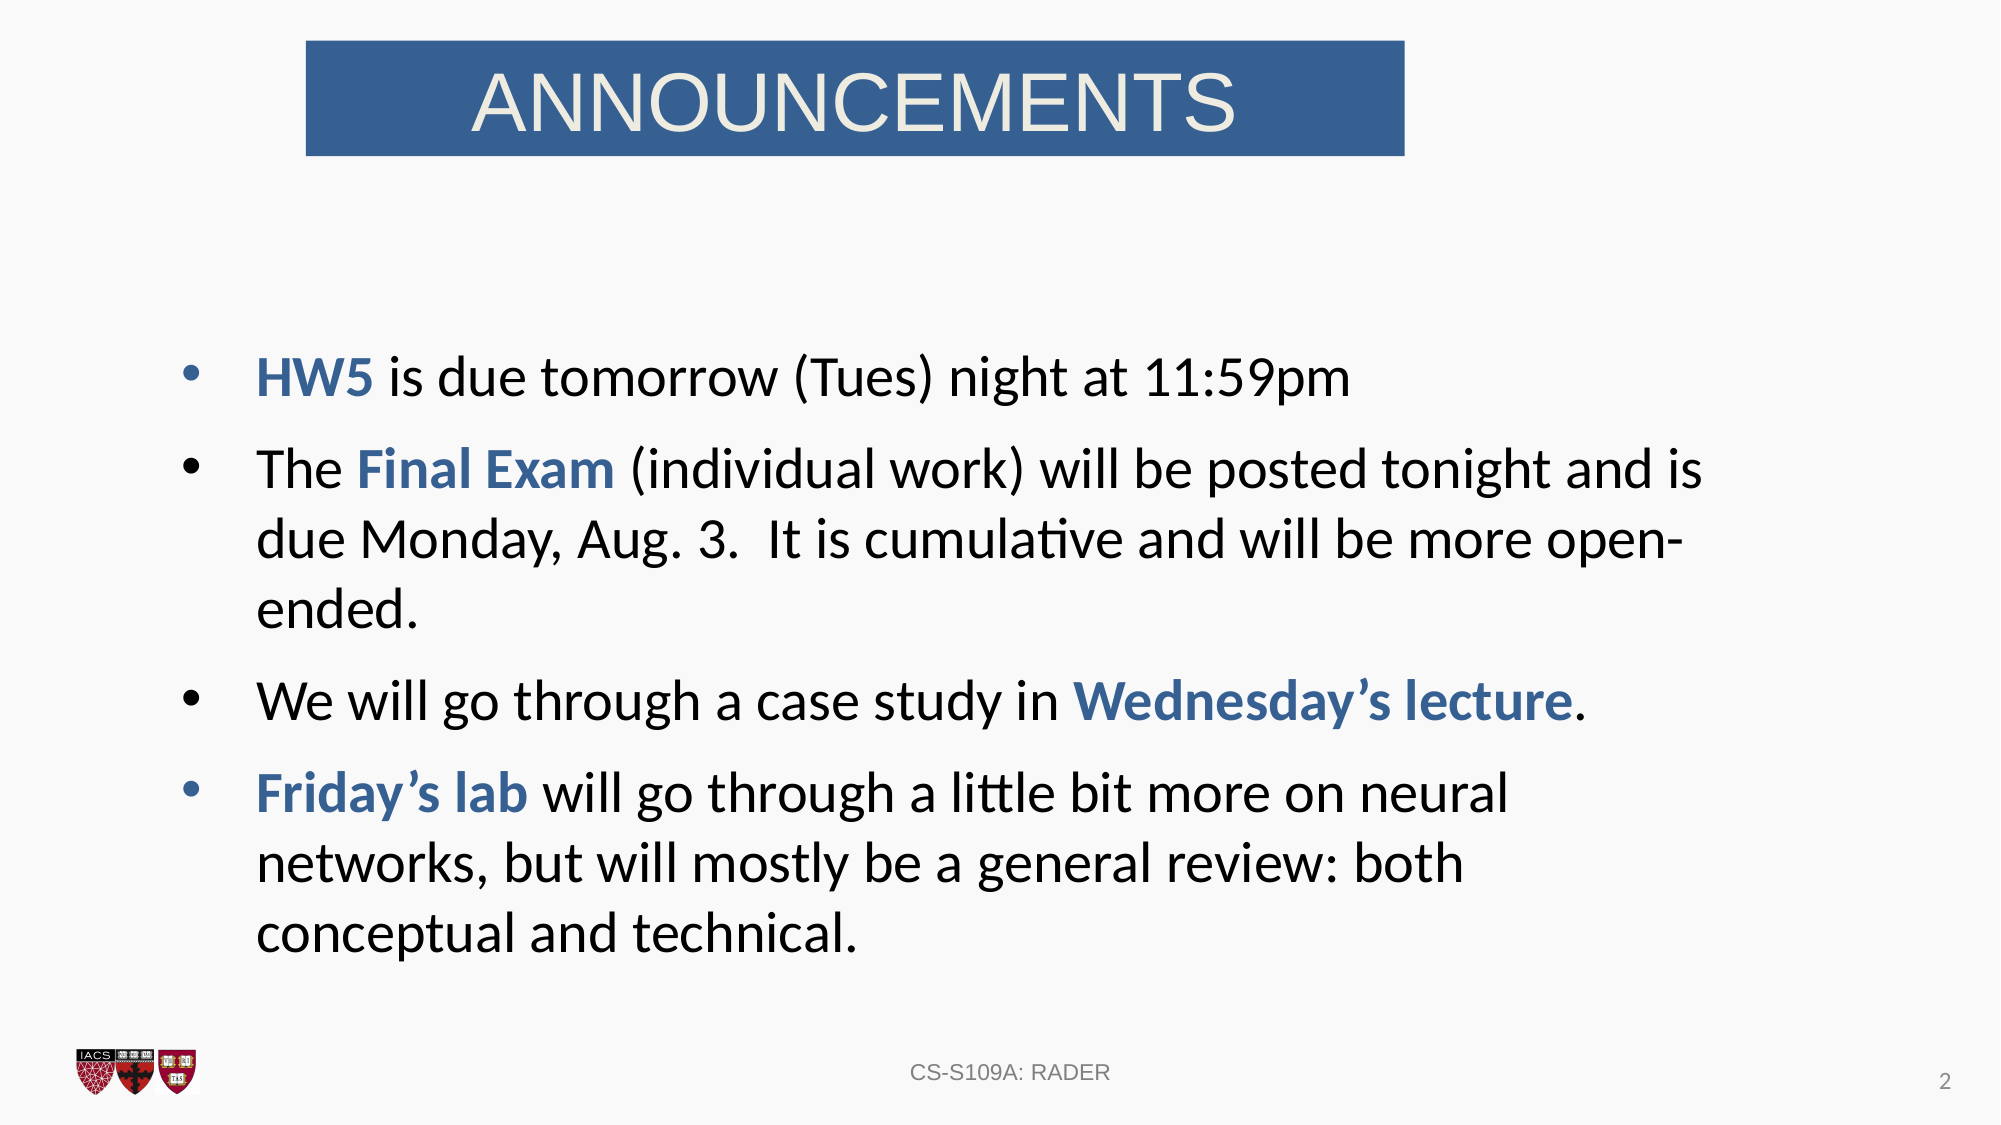

ANNOUNCEMENTS
HW5 is due tomorrow (Tues) night at 11:59pm
The Final Exam (individual work) will be posted tonight and is due Monday, Aug. 3.  It is cumulative and will be more open-ended.
We will go through a case study in Wednesday’s lecture.
Friday’s lab will go through a little bit more on neural networks, but will mostly be a general review: both conceptual and technical.

2